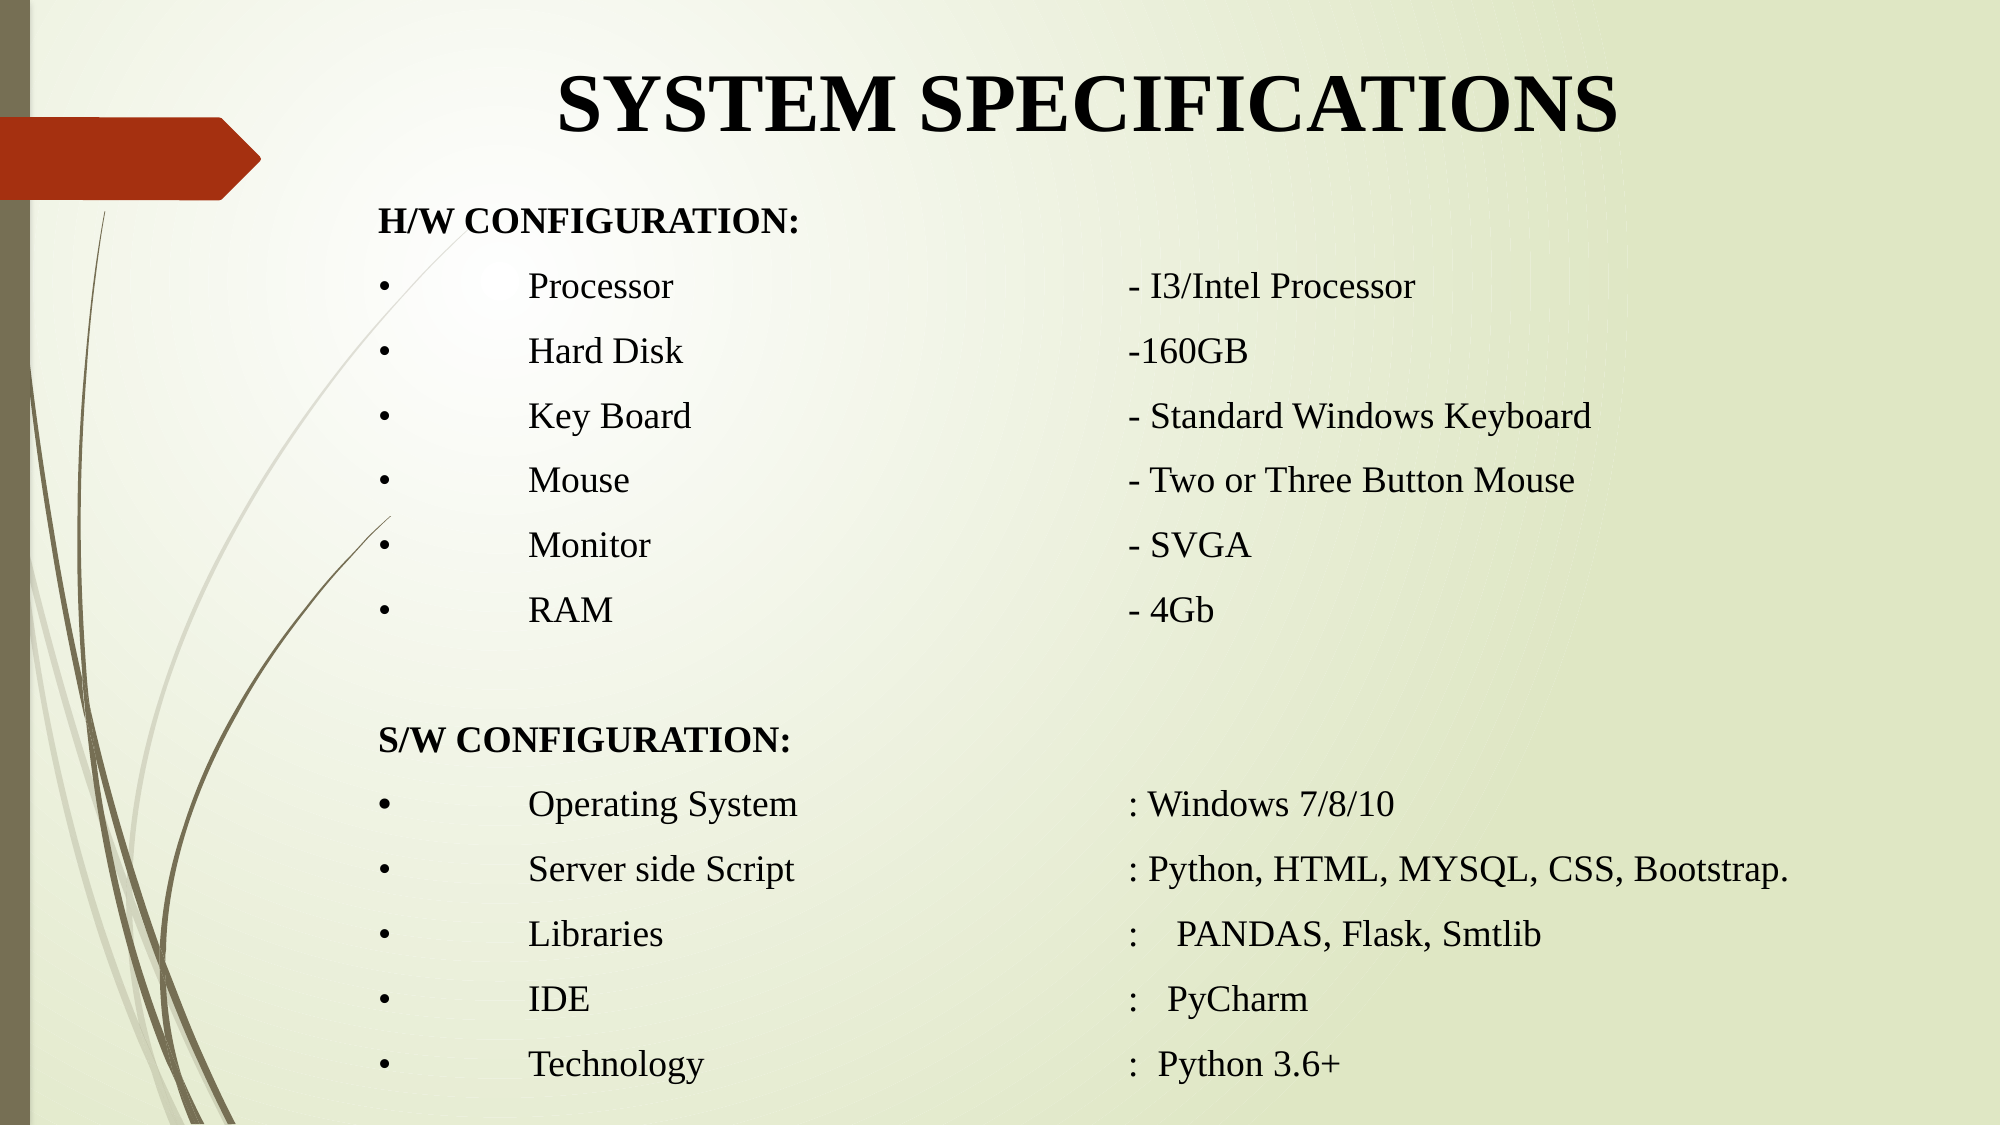

SYSTEM SPECIFICATIONS

H/W CONFIGURATION:
•	Processor				- I3/Intel Processor
•	Hard Disk			-160GB
•	Key Board			- Standard Windows Keyboard
•	Mouse				- Two or Three Button Mouse
•	Monitor				- SVGA
•	RAM				- 4Gb

S/W CONFIGURATION:
•	Operating System			: Windows 7/8/10
•	Server side Script			: Python, HTML, MYSQL, CSS, Bootstrap.
•	Libraries				:    PANDAS, Flask, Smtlib
•	IDE				:   PyCharm
•	Technology			:  Python 3.6+